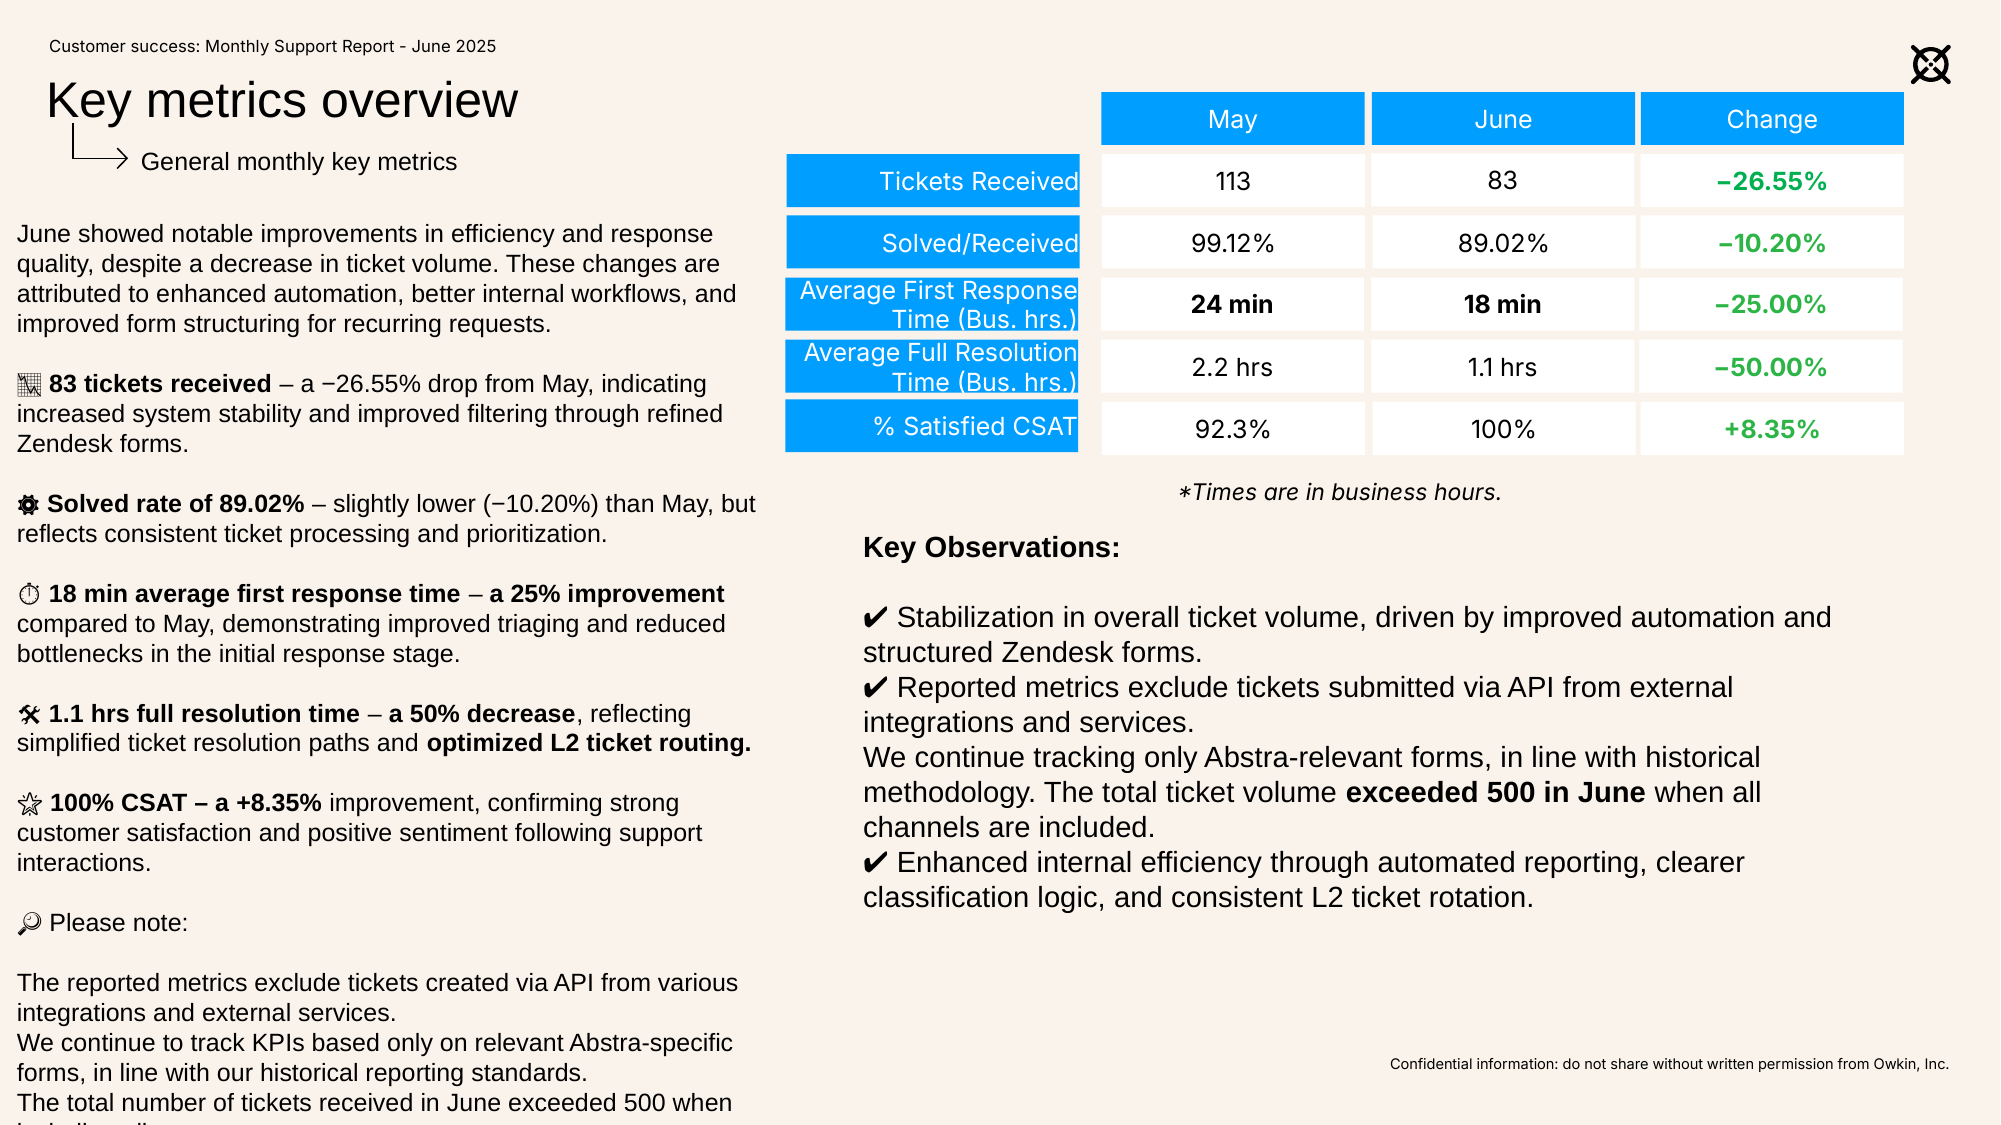

Customer success: Monthly Support Report - June 2025

# Key metrics overview
May
June
Change

General monthly key metrics
83
Tickets Received
113
−26.55%
June showed notable improvements in efficiency and response quality, despite a decrease in ticket volume. These changes are attributed to enhanced automation, better internal workflows, and improved form structuring for recurring requests.

📉 83 tickets received – a −26.55% drop from May, indicating increased system stability and improved filtering through refined Zendesk forms.

⚙️ Solved rate of 89.02% – slightly lower (−10.20%) than May, but reflects consistent ticket processing and prioritization.

⏱ 18 min average first response time – a 25% improvement compared to May, demonstrating improved triaging and reduced bottlenecks in the initial response stage.

🛠 1.1 hrs full resolution time – a 50% decrease, reflecting simplified ticket resolution paths and optimized L2 ticket routing.

🌟 100% CSAT – a +8.35% improvement, confirming strong customer satisfaction and positive sentiment following support interactions.

🔎 Please note:

The reported metrics exclude tickets created via API from various integrations and external services.
We continue to track KPIs based only on relevant Abstra-specific forms, in line with our historical reporting standards.
The total number of tickets received in June exceeded 500 when including all sources.
Solved/Received
99.12%
89.02%
−10.20%

Average First Response Time (Bus. hrs.)
24 min
18 min
−25.00%
Average Full Resolution Time (Bus. hrs.)
2.2 hrs
1.1 hrs
−50.00%
% Satisfied CSAT
92.3%
100%
+8.35%
*Times are in business hours.
Key Observations:

✔️ Stabilization in overall ticket volume, driven by improved automation and structured Zendesk forms.
✔️ Reported metrics exclude tickets submitted via API from external integrations and services.
We continue tracking only Abstra-relevant forms, in line with historical methodology. The total ticket volume exceeded 500 in June when all channels are included.
✔️ Enhanced internal efficiency through automated reporting, clearer classification logic, and consistent L2 ticket rotation.